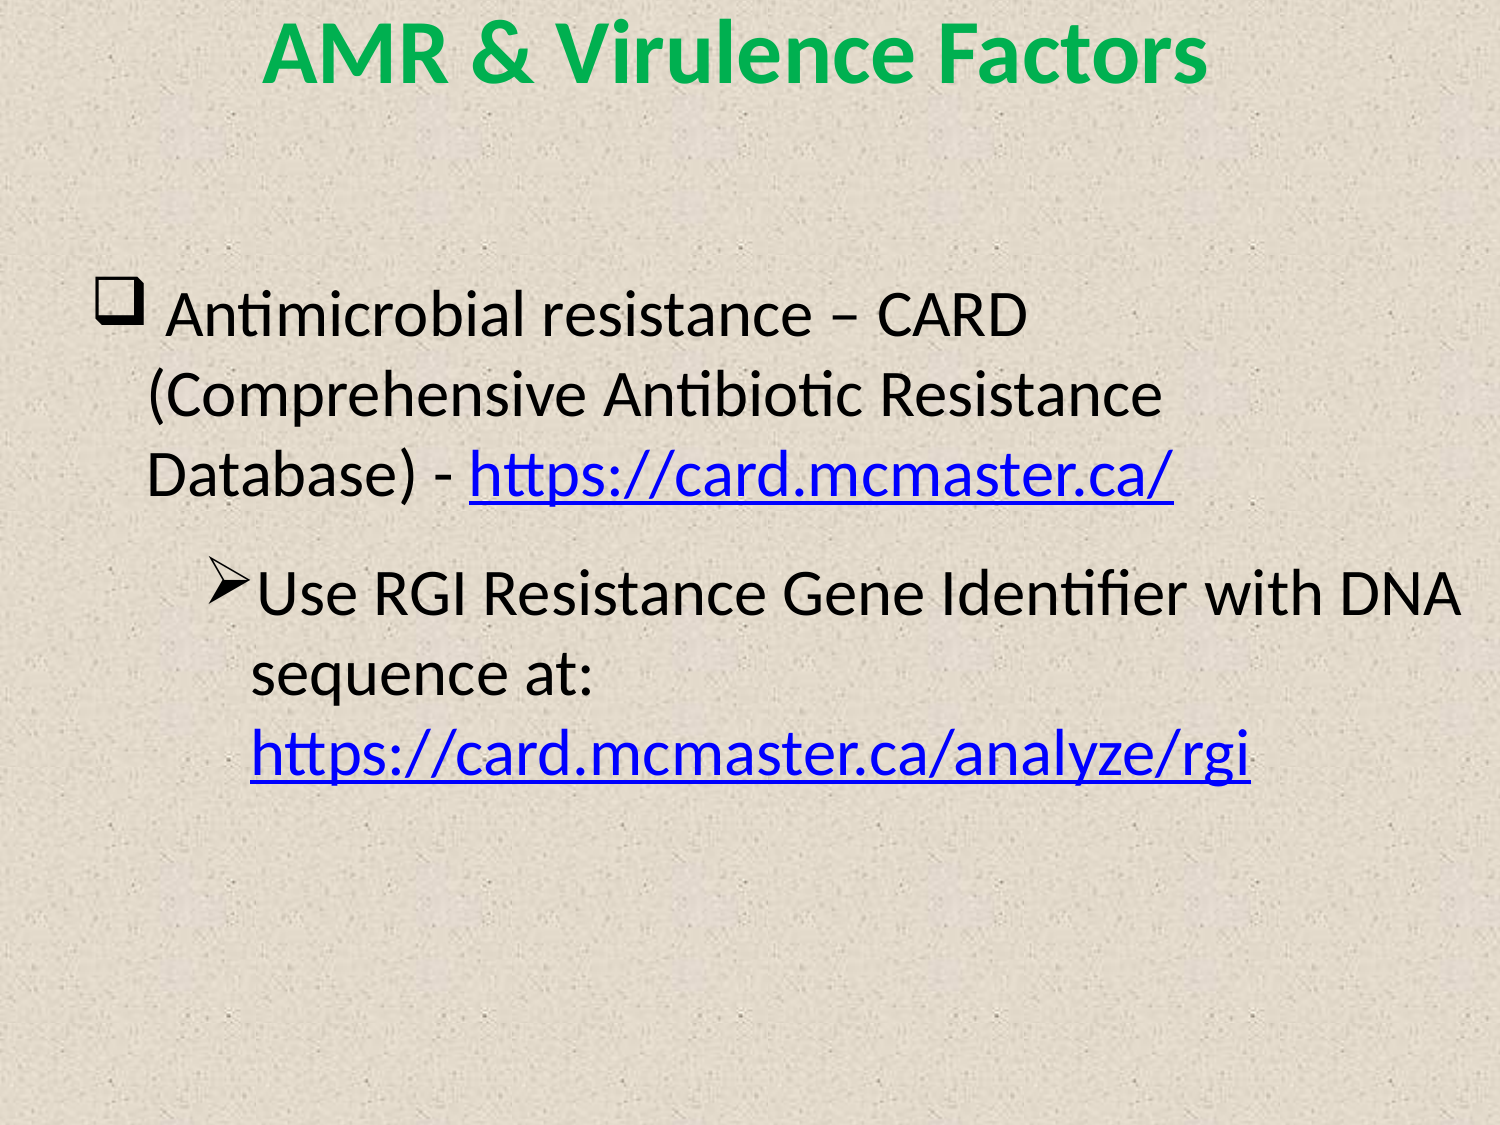

# AMR & Virulence Factors
 Antimicrobial resistance – CARD (Comprehensive Antibiotic Resistance Database) - https://card.mcmaster.ca/
Use RGI Resistance Gene Identifier with DNA
sequence at:
https://card.mcmaster.ca/analyze/rgi